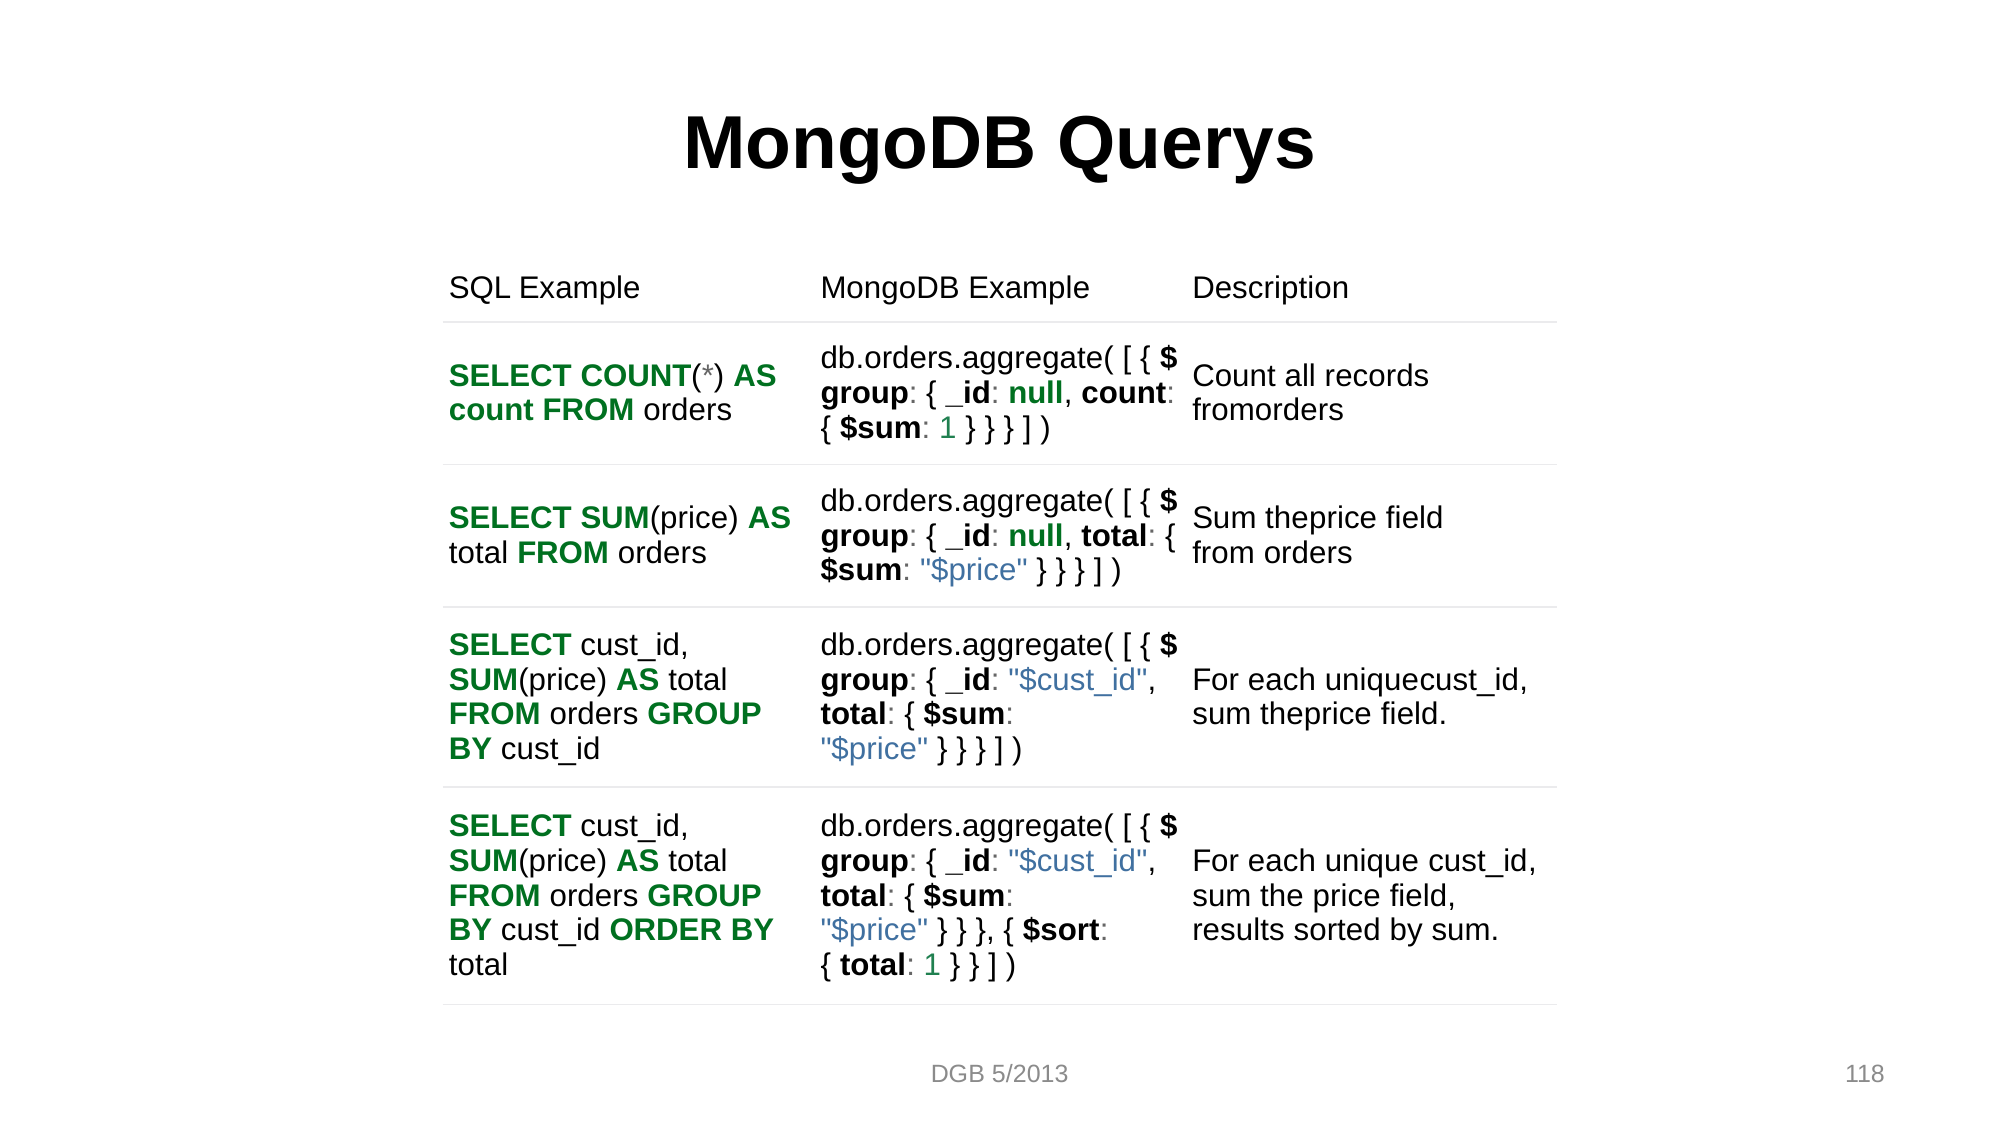

# MongoDB Querys
| SQL Example | MongoDB Example | Description |
| --- | --- | --- |
| SELECT COUNT(\*) AS count FROM orders | db.orders.aggregate( [ { $group: { \_id: null, count: { $sum: 1 } } } ] ) | Count all records fromorders |
| SELECT SUM(price) AS total FROM orders | db.orders.aggregate( [ { $group: { \_id: null, total: { $sum: "$price" } } } ] ) | Sum theprice field from orders |
| SELECT cust\_id, SUM(price) AS total FROM orders GROUP BY cust\_id | db.orders.aggregate( [ { $group: { \_id: "$cust\_id", total: { $sum: "$price" } } } ] ) | For each uniquecust\_id, sum theprice field. |
| SELECT cust\_id, SUM(price) AS total FROM orders GROUP BY cust\_id ORDER BY total | db.orders.aggregate( [ { $group: { \_id: "$cust\_id", total: { $sum: "$price" } } }, { $sort: { total: 1 } } ] ) | For each unique cust\_id, sum the price field, results sorted by sum. |
DGB 5/2013
118